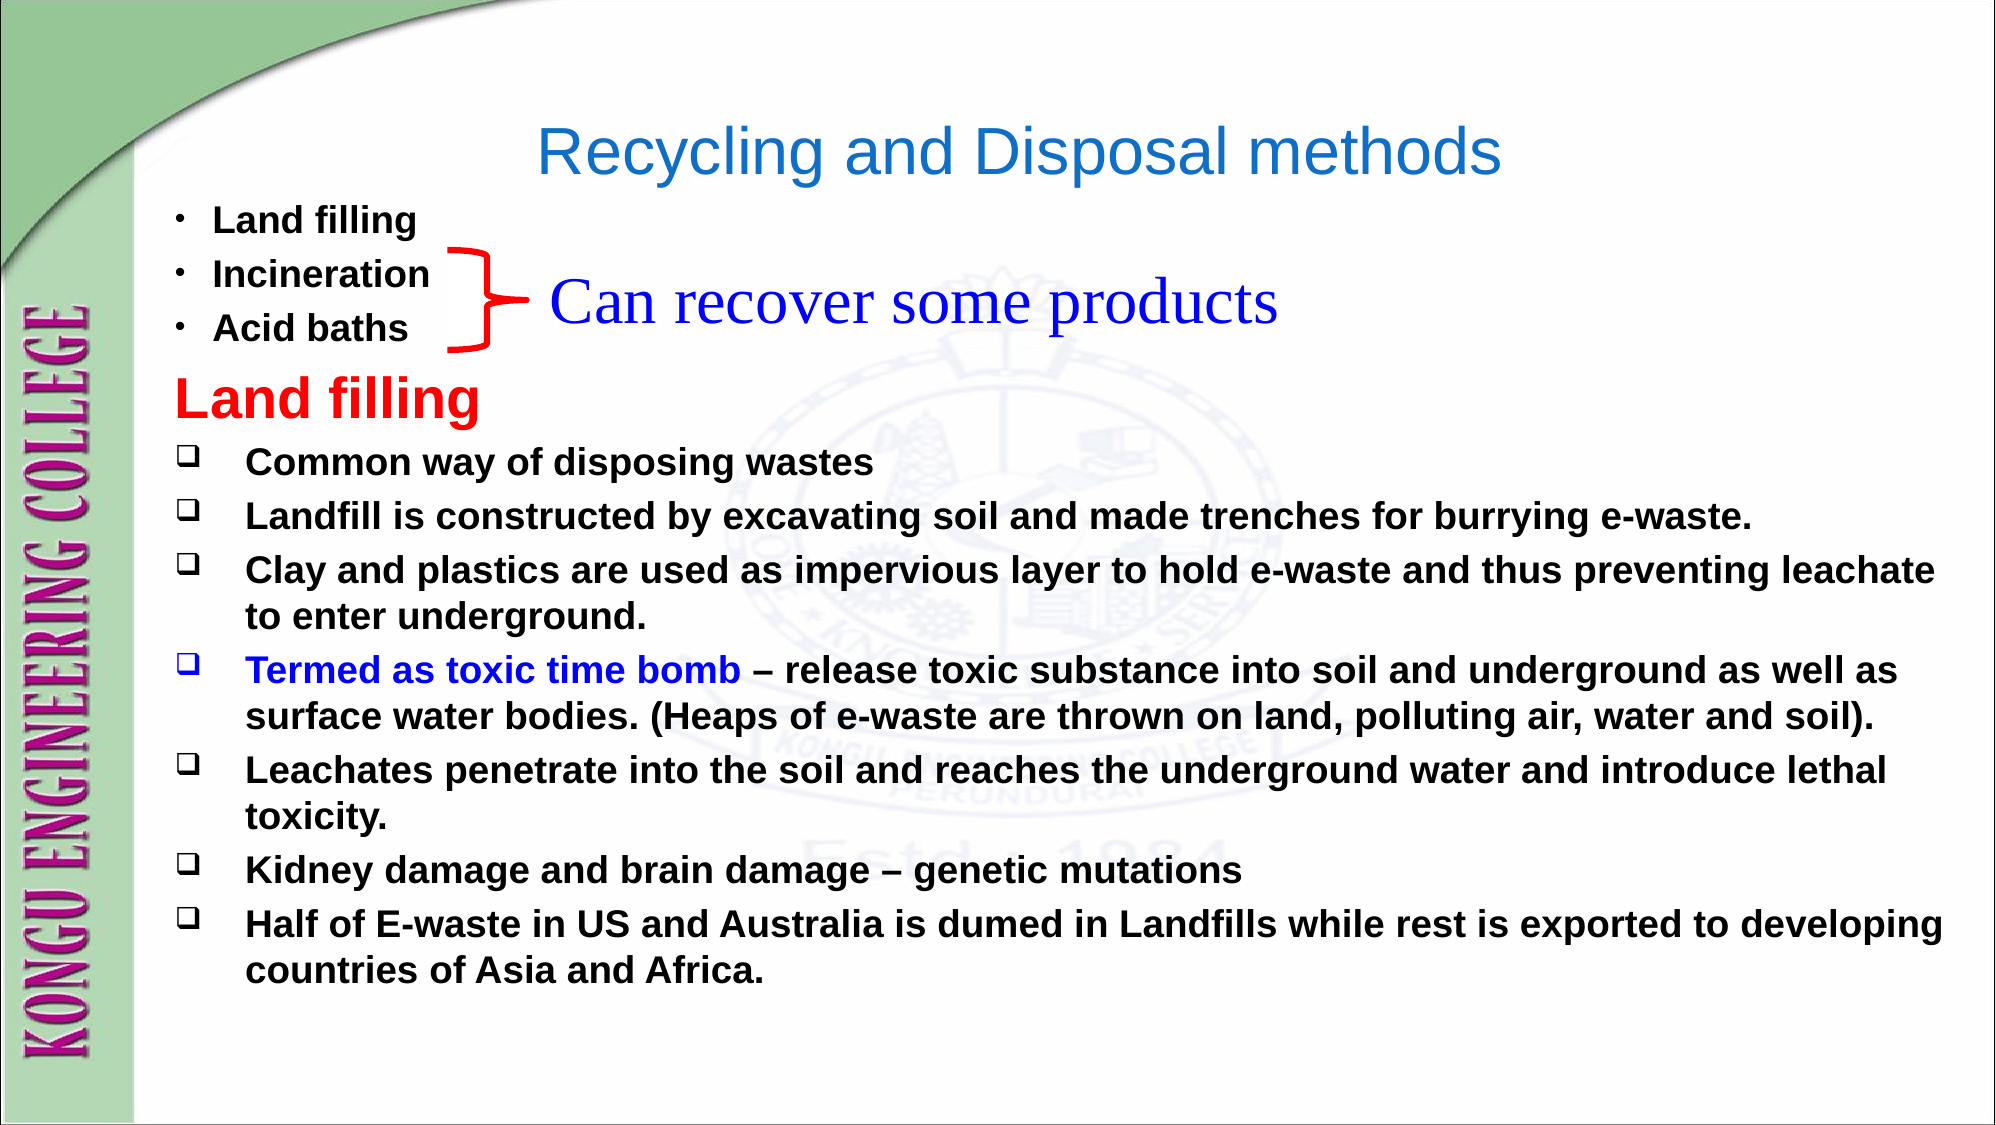

# Recycling and Disposal methods
Land filling
Incineration
Acid baths
Land filling
Common way of disposing wastes
Landfill is constructed by excavating soil and made trenches for burrying e-waste.
Clay and plastics are used as impervious layer to hold e-waste and thus preventing leachate to enter underground.
Termed as toxic time bomb – release toxic substance into soil and underground as well as surface water bodies. (Heaps of e-waste are thrown on land, polluting air, water and soil).
Leachates penetrate into the soil and reaches the underground water and introduce lethal toxicity.
Kidney damage and brain damage – genetic mutations
Half of E-waste in US and Australia is dumed in Landfills while rest is exported to developing countries of Asia and Africa.

Can recover some products